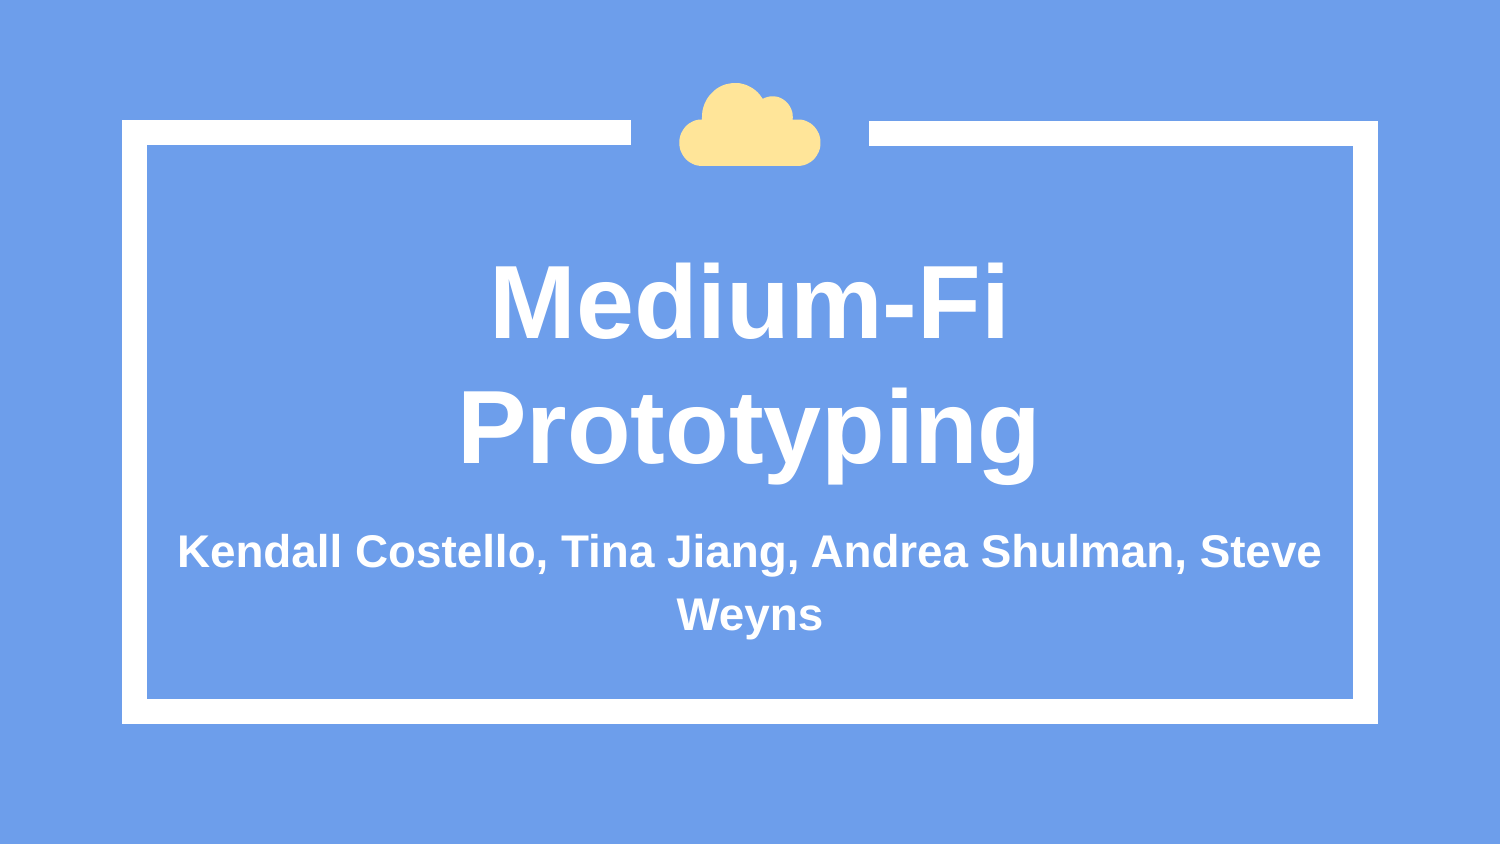

# Medium-Fi Prototyping
Kendall Costello, Tina Jiang, Andrea Shulman, Steve Weyns